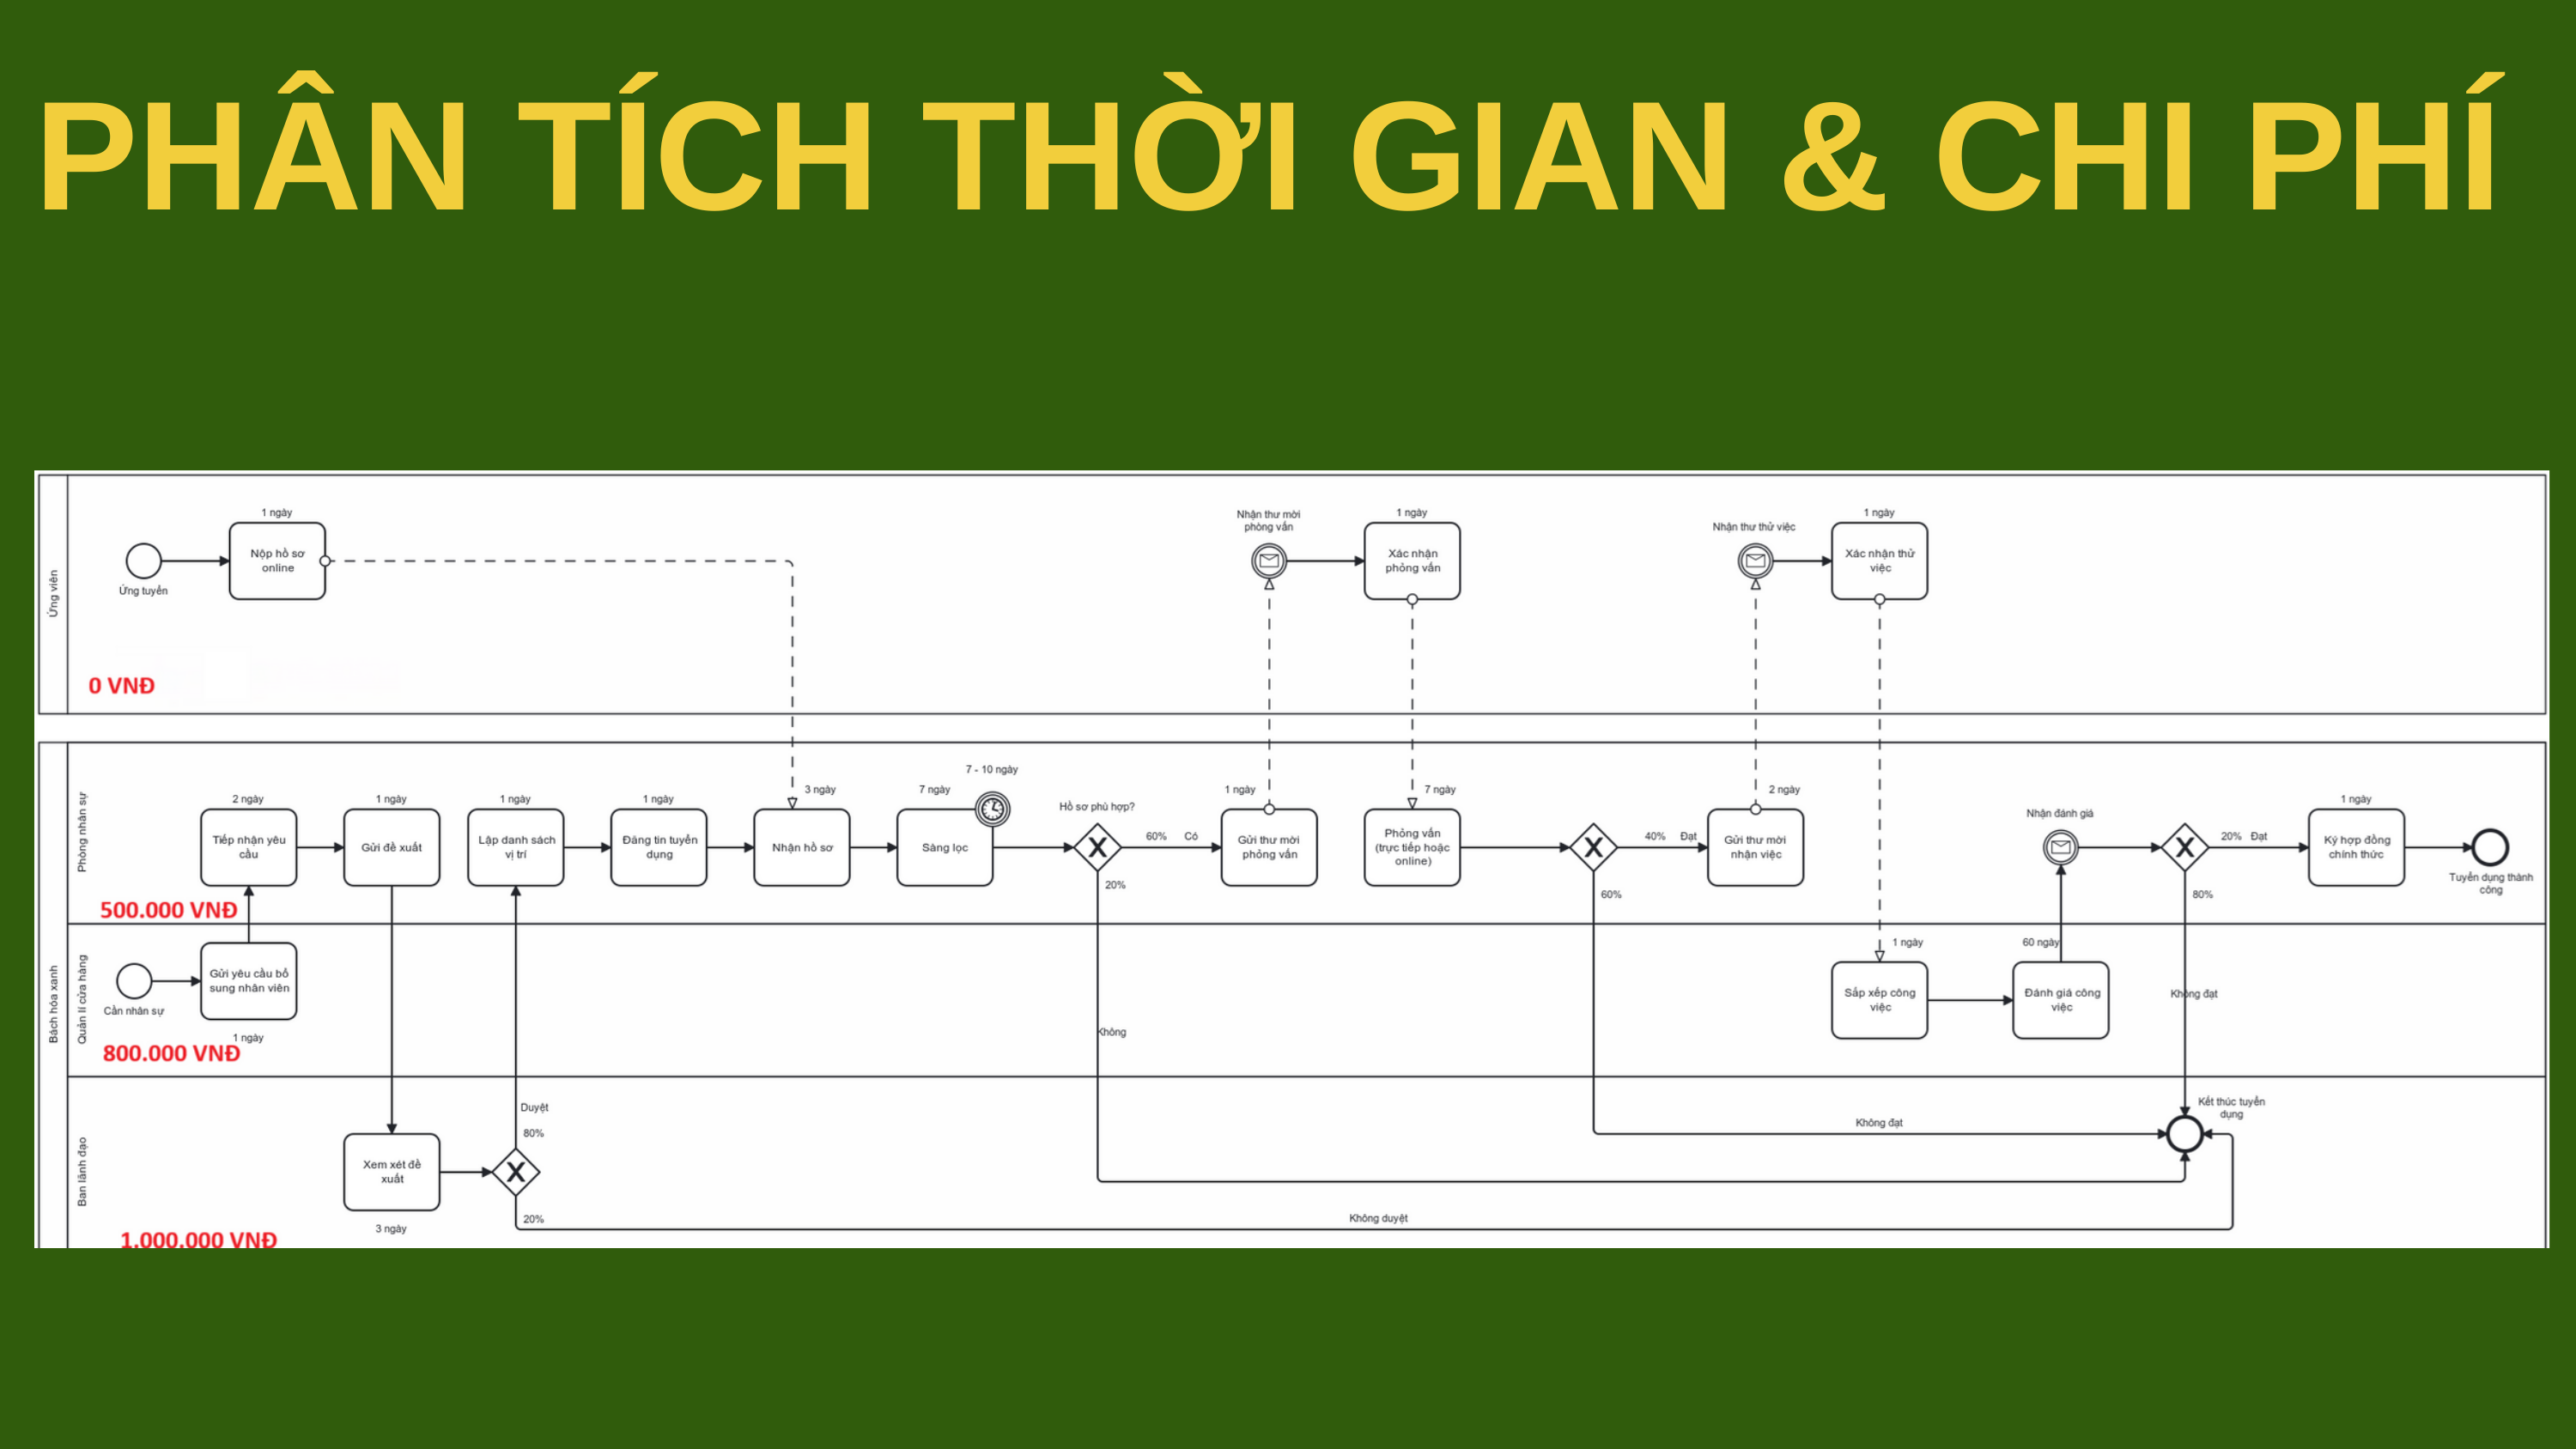

PHÂN TÍCH THỜI GIAN & CHI PHÍ